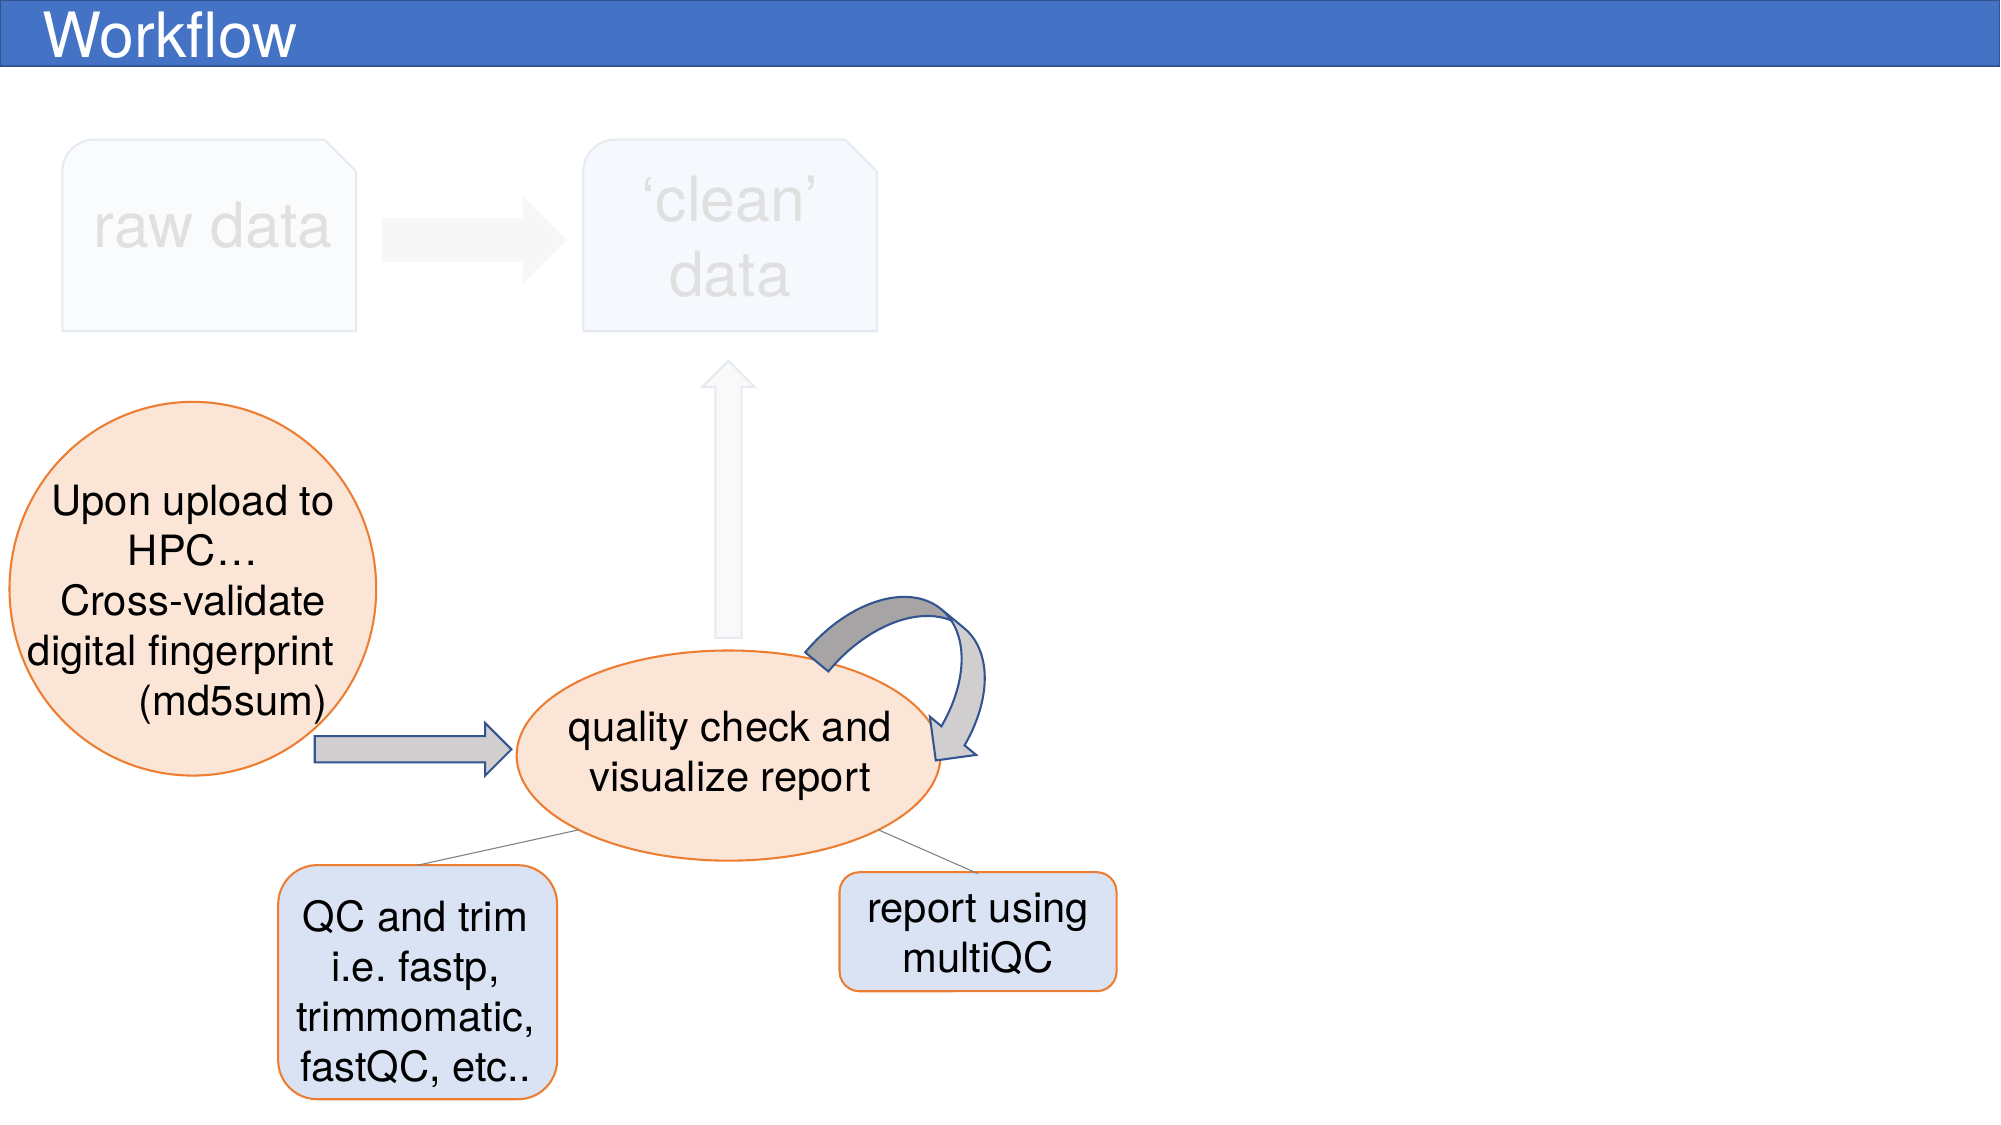

Workflow

‘clean’ data
raw data

Upon upload to HPC…
Cross-validate digital fingerprint          (md5sum)

quality check and visualize report

report using
multiQC
QC and trim
i.e. fastp, trimmomatic, fastQC, etc..